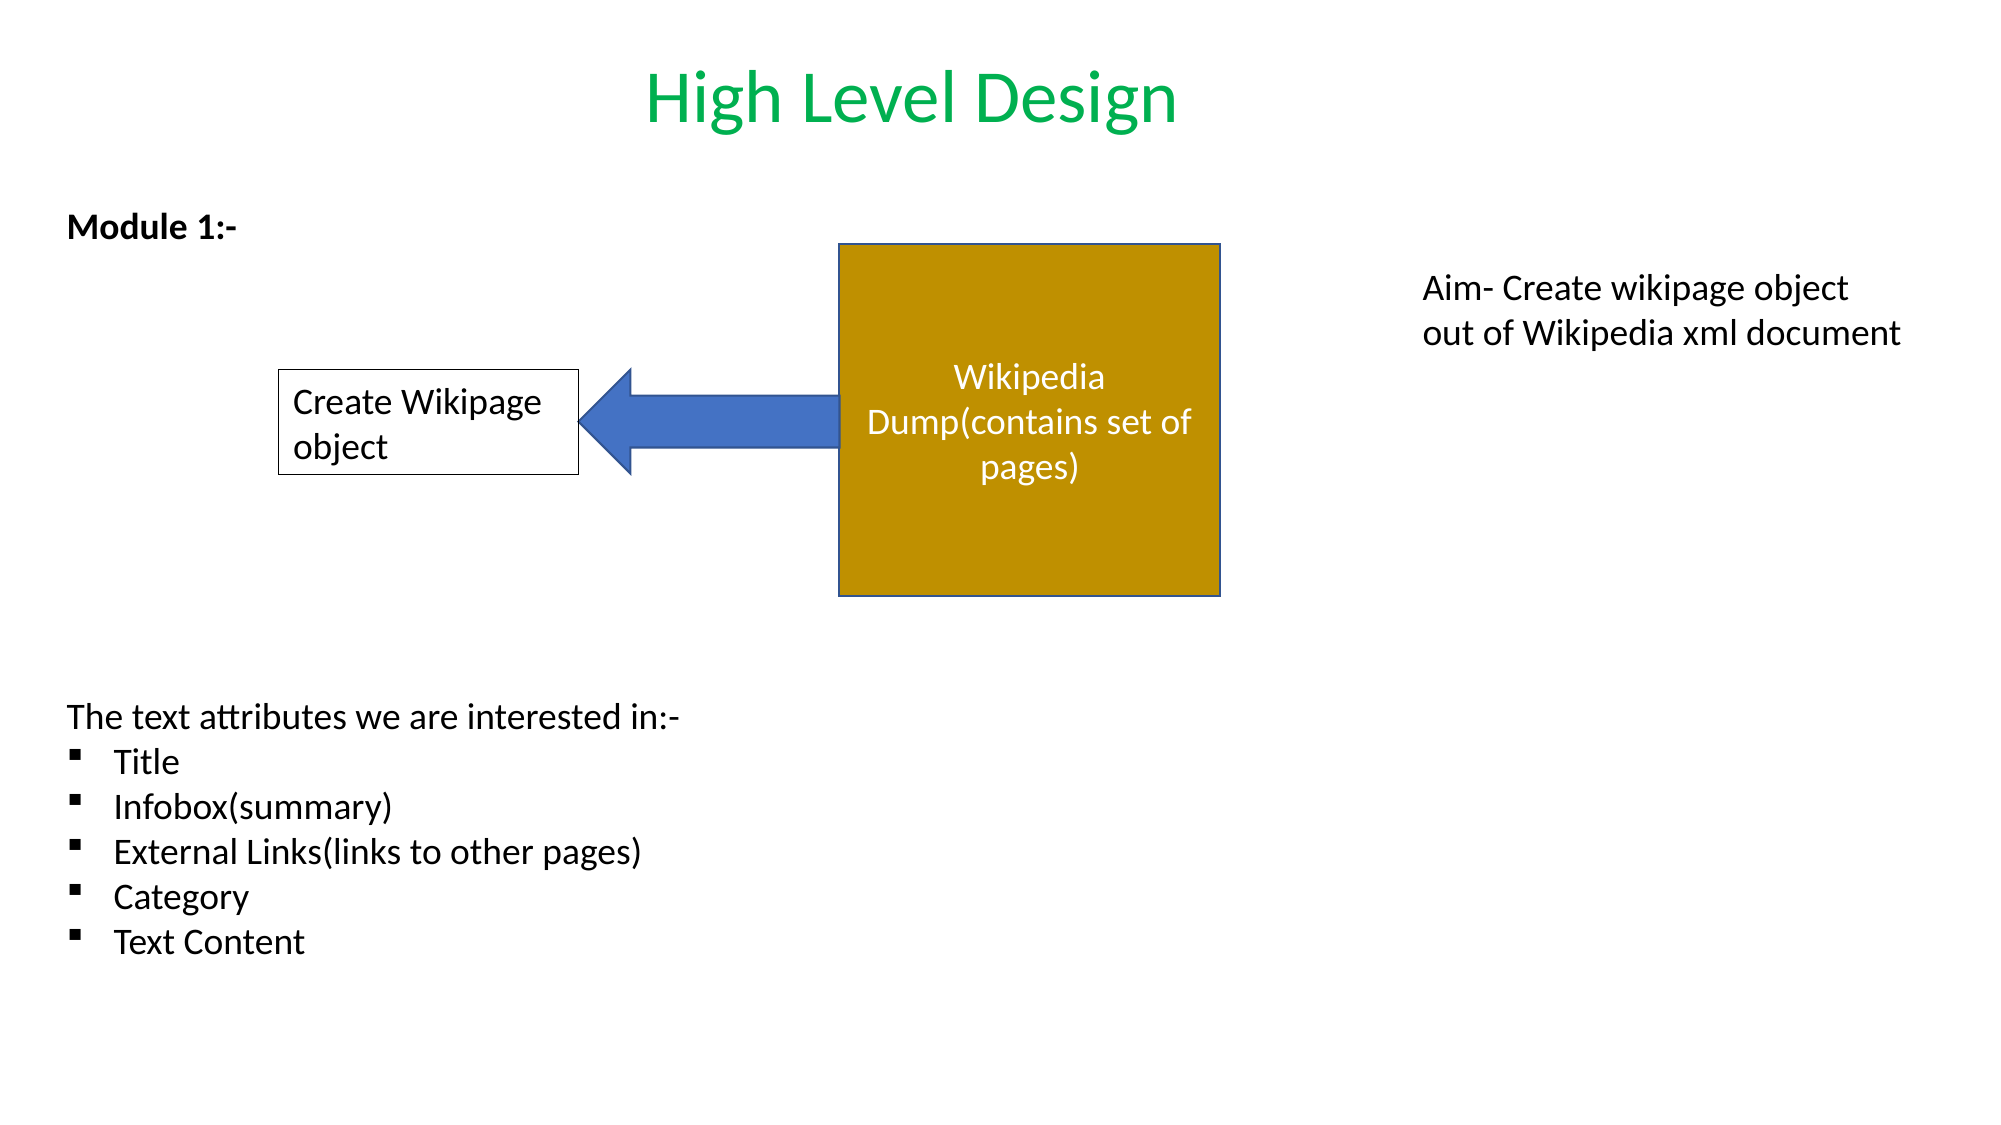

# High Level Design
Module 1:-
Wikipedia Dump(contains set of pages)
Aim- Create wikipage object out of Wikipedia xml document
Create Wikipage object

The text attributes we are interested in:-
Title
Infobox(summary)
External Links(links to other pages)
Category
Text Content